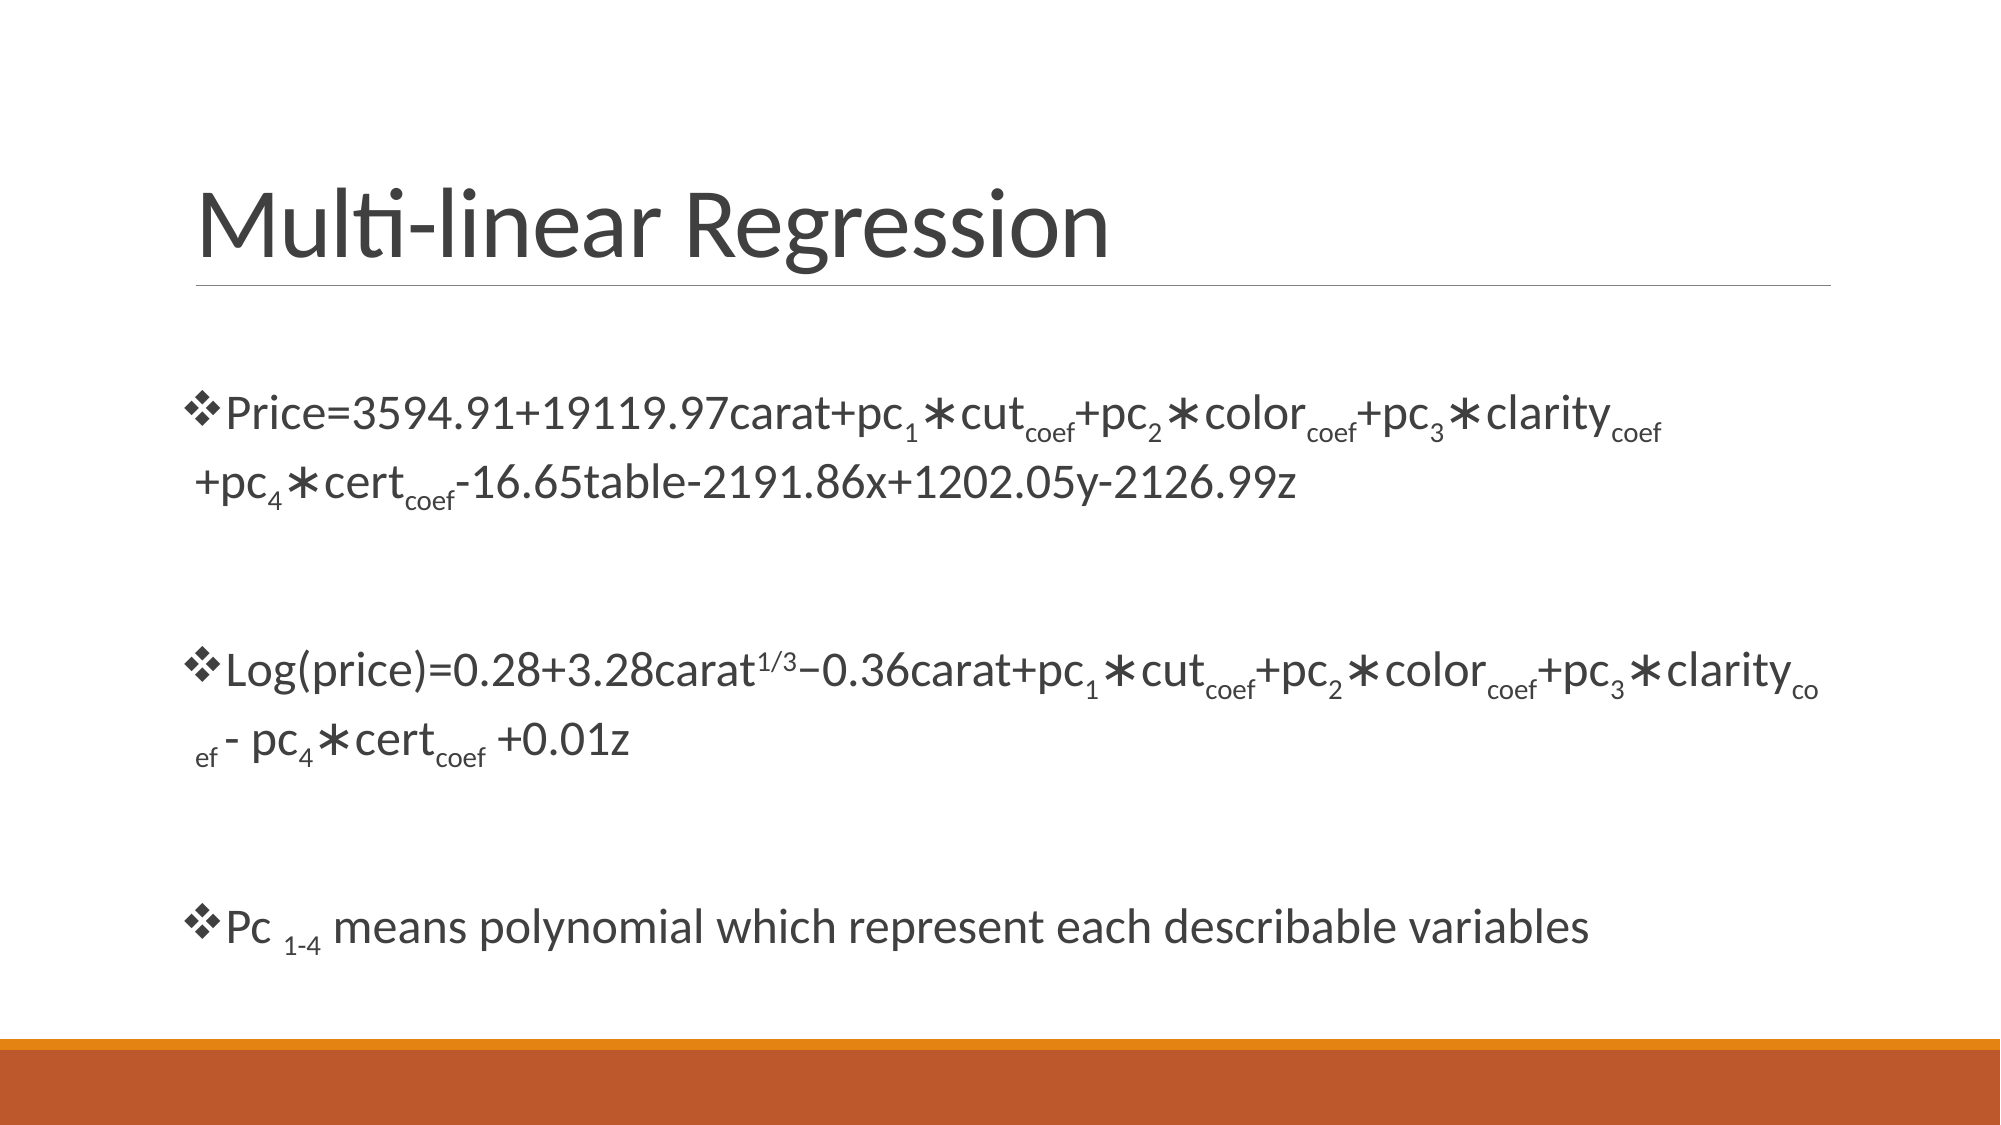

# Multi-linear Regression

Price=3594.91+19119.97carat+pc1∗cutcoef+pc2∗colorcoef+pc3∗claritycoef +pc4∗certcoef-16.65table-2191.86x+1202.05y-2126.99z

Log(price)=0.28+3.28carat1/3−0.36carat+pc1∗cutcoef+pc2∗colorcoef+pc3∗claritycoef - pc4∗certcoef +0.01z

Pc 1-4 means polynomial which represent each describable variables